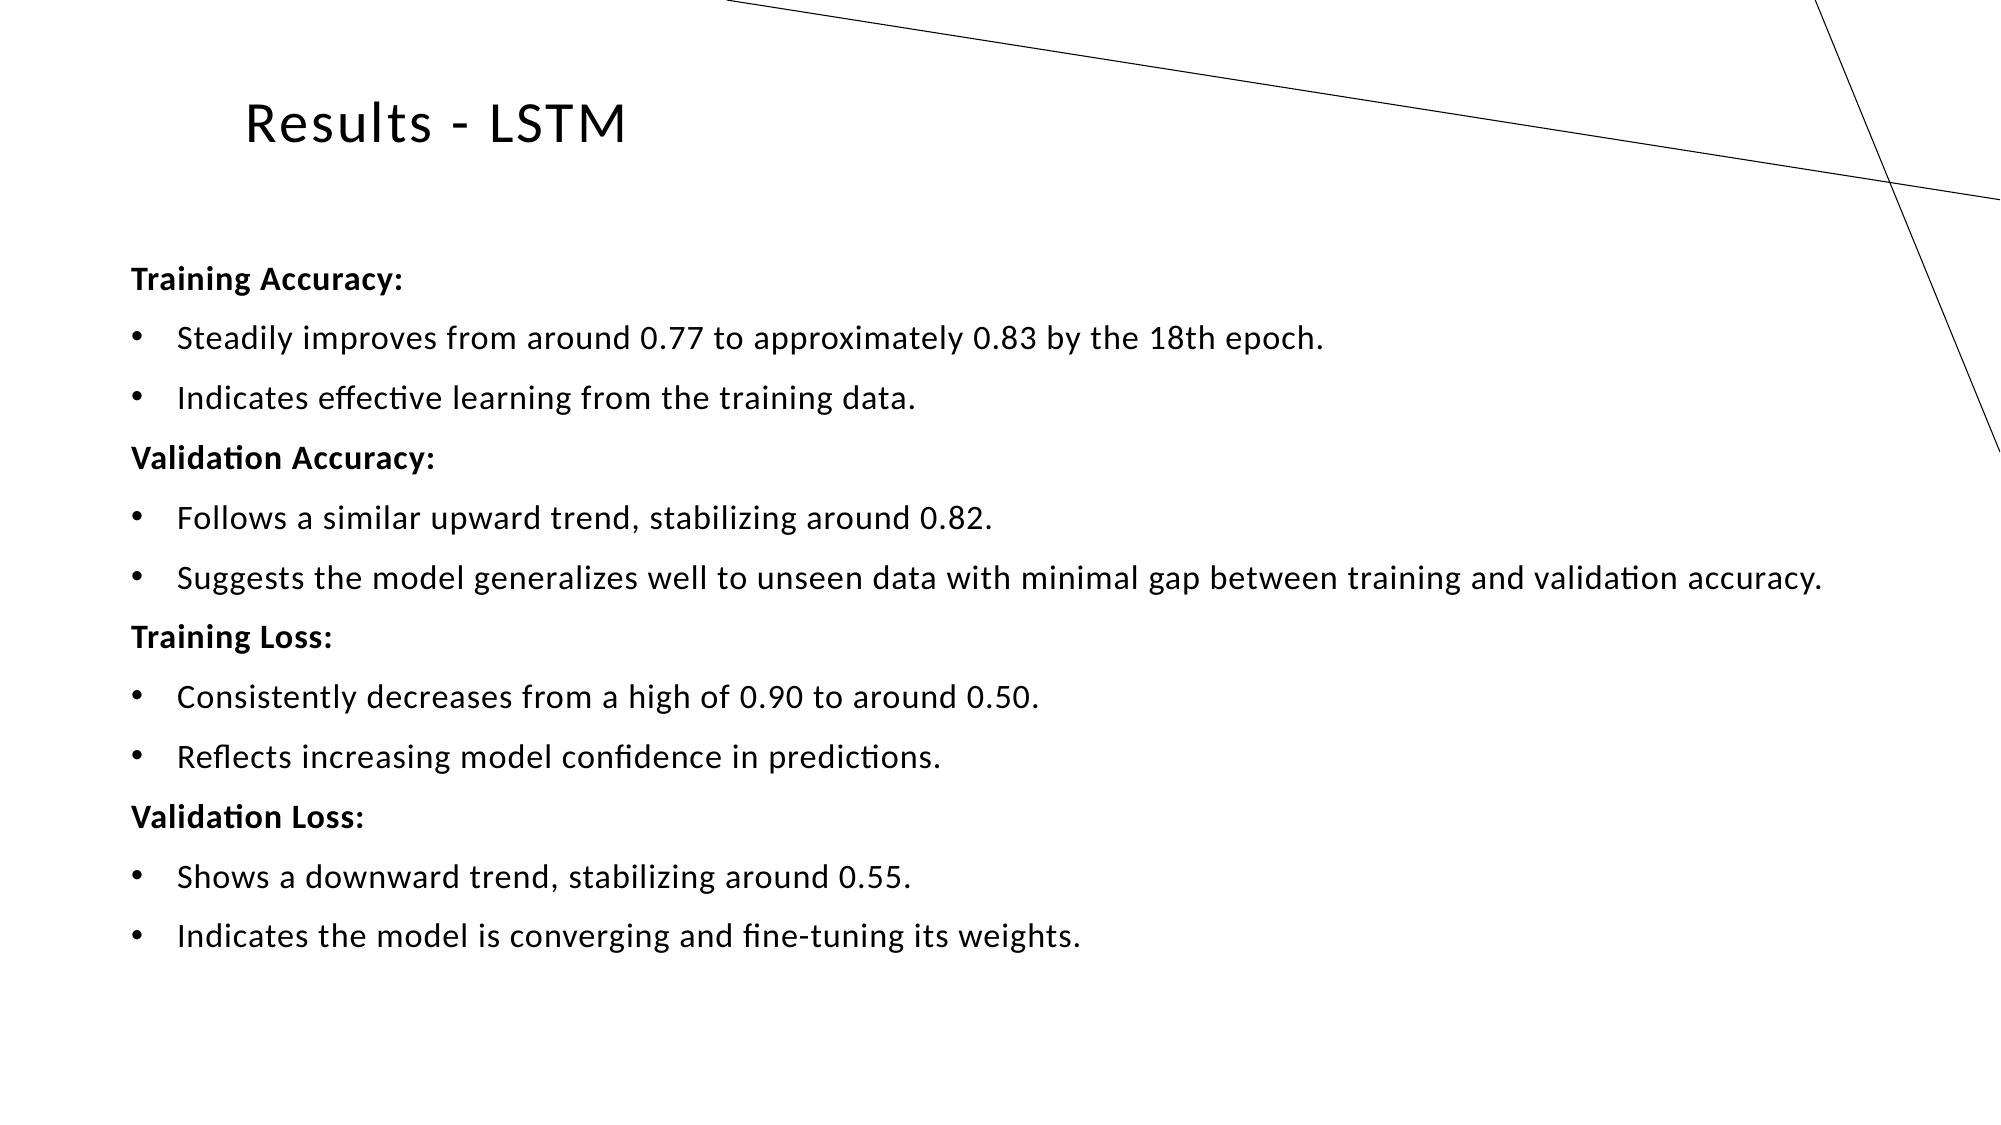

# Results - LSTM
Training Accuracy:
Steadily improves from around 0.77 to approximately 0.83 by the 18th epoch.
Indicates effective learning from the training data.
Validation Accuracy:
Follows a similar upward trend, stabilizing around 0.82.
Suggests the model generalizes well to unseen data with minimal gap between training and validation accuracy.
Training Loss:
Consistently decreases from a high of 0.90 to around 0.50.
Reflects increasing model confidence in predictions.
Validation Loss:
Shows a downward trend, stabilizing around 0.55.
Indicates the model is converging and fine-tuning its weights.